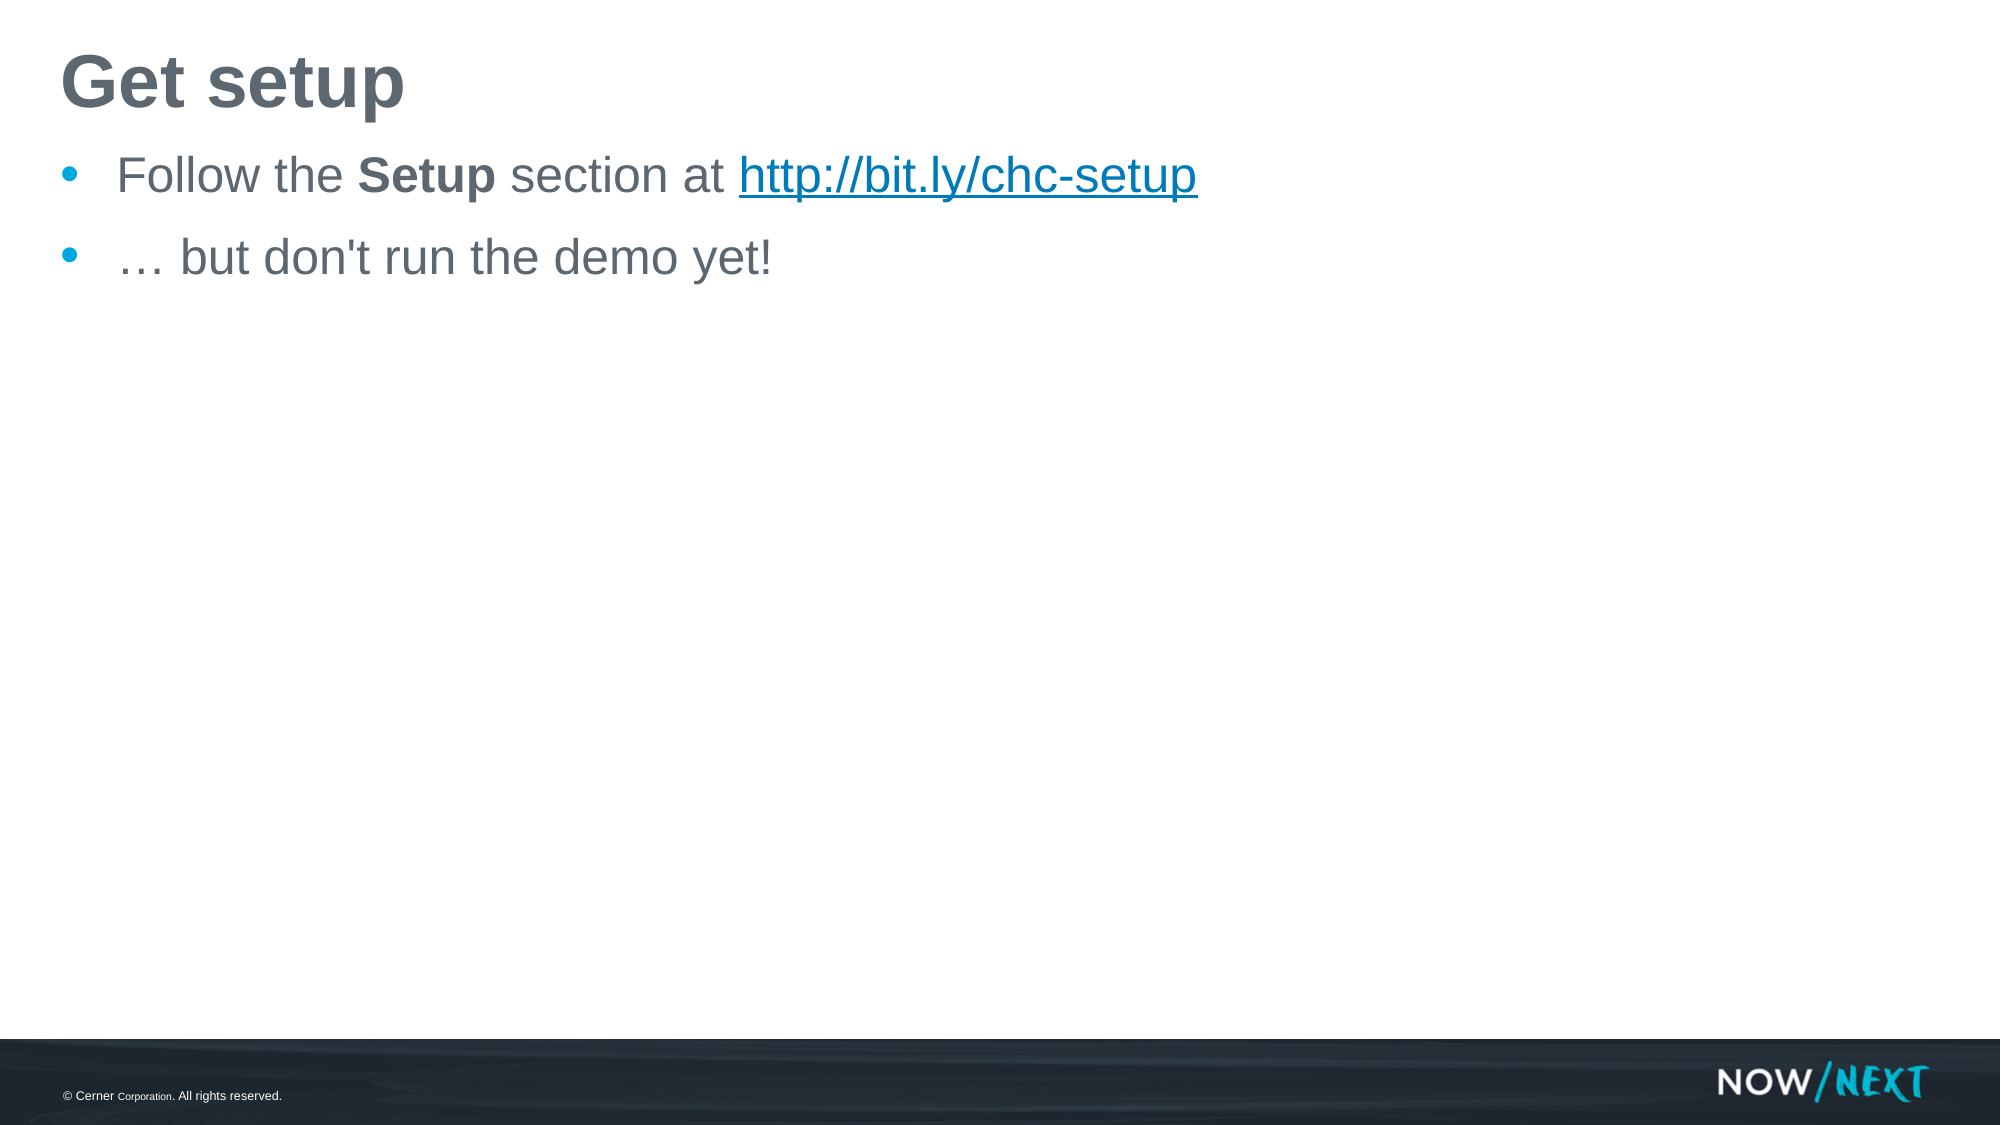

# Get setup
Follow the Setup section at http://bit.ly/chc-setup
… but don't run the demo yet!